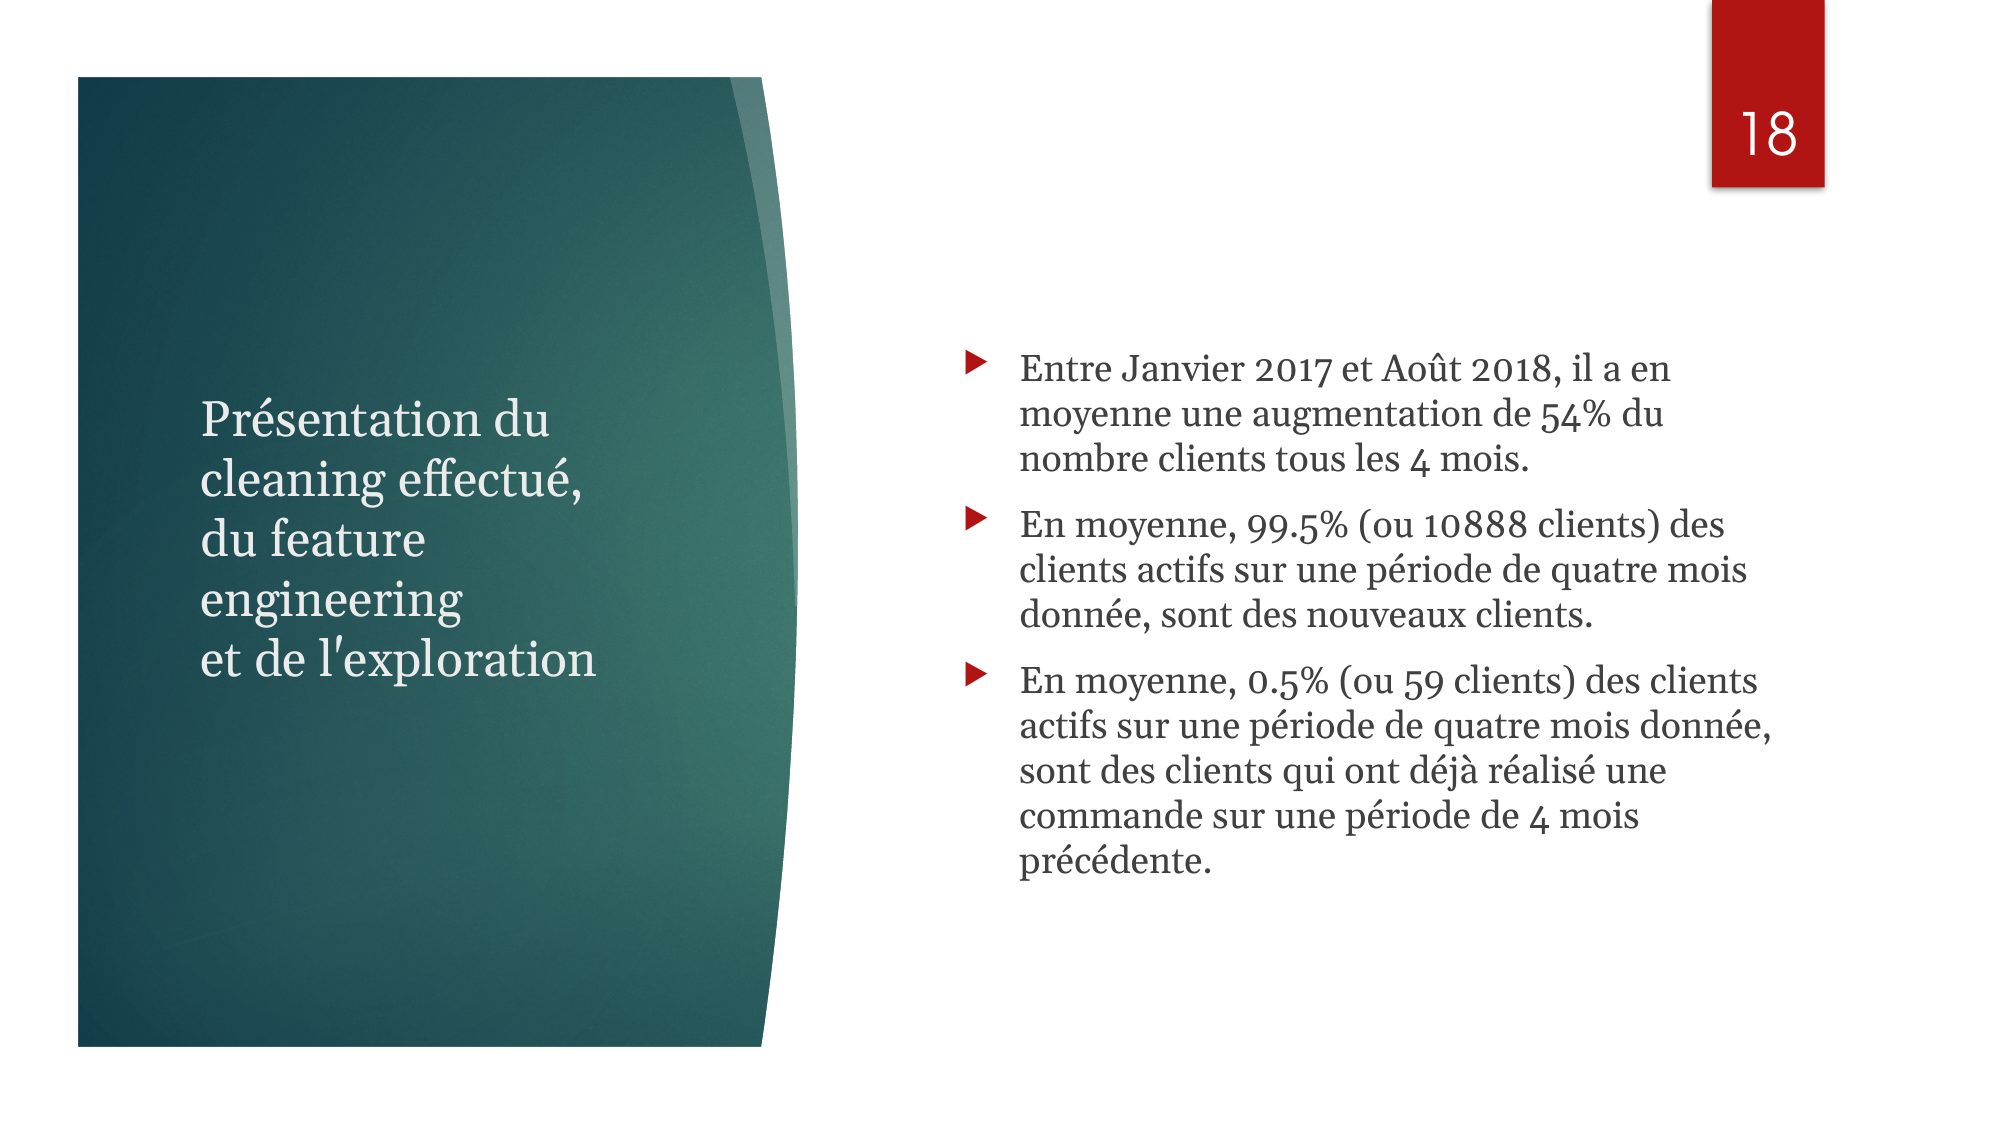

18
Entre Janvier 2017 et Août 2018, il a en moyenne une augmentation de 54% du nombre clients tous les 4 mois.
En moyenne, 99.5% (ou 10888 clients) des clients actifs sur une période de quatre mois donnée, sont des nouveaux clients.
En moyenne, 0.5% (ou 59 clients) des clients actifs sur une période de quatre mois donnée, sont des clients qui ont déjà réalisé une commande sur une période de 4 mois précédente.
# Présentation du cleaning effectué, du feature engineering et de l'exploration